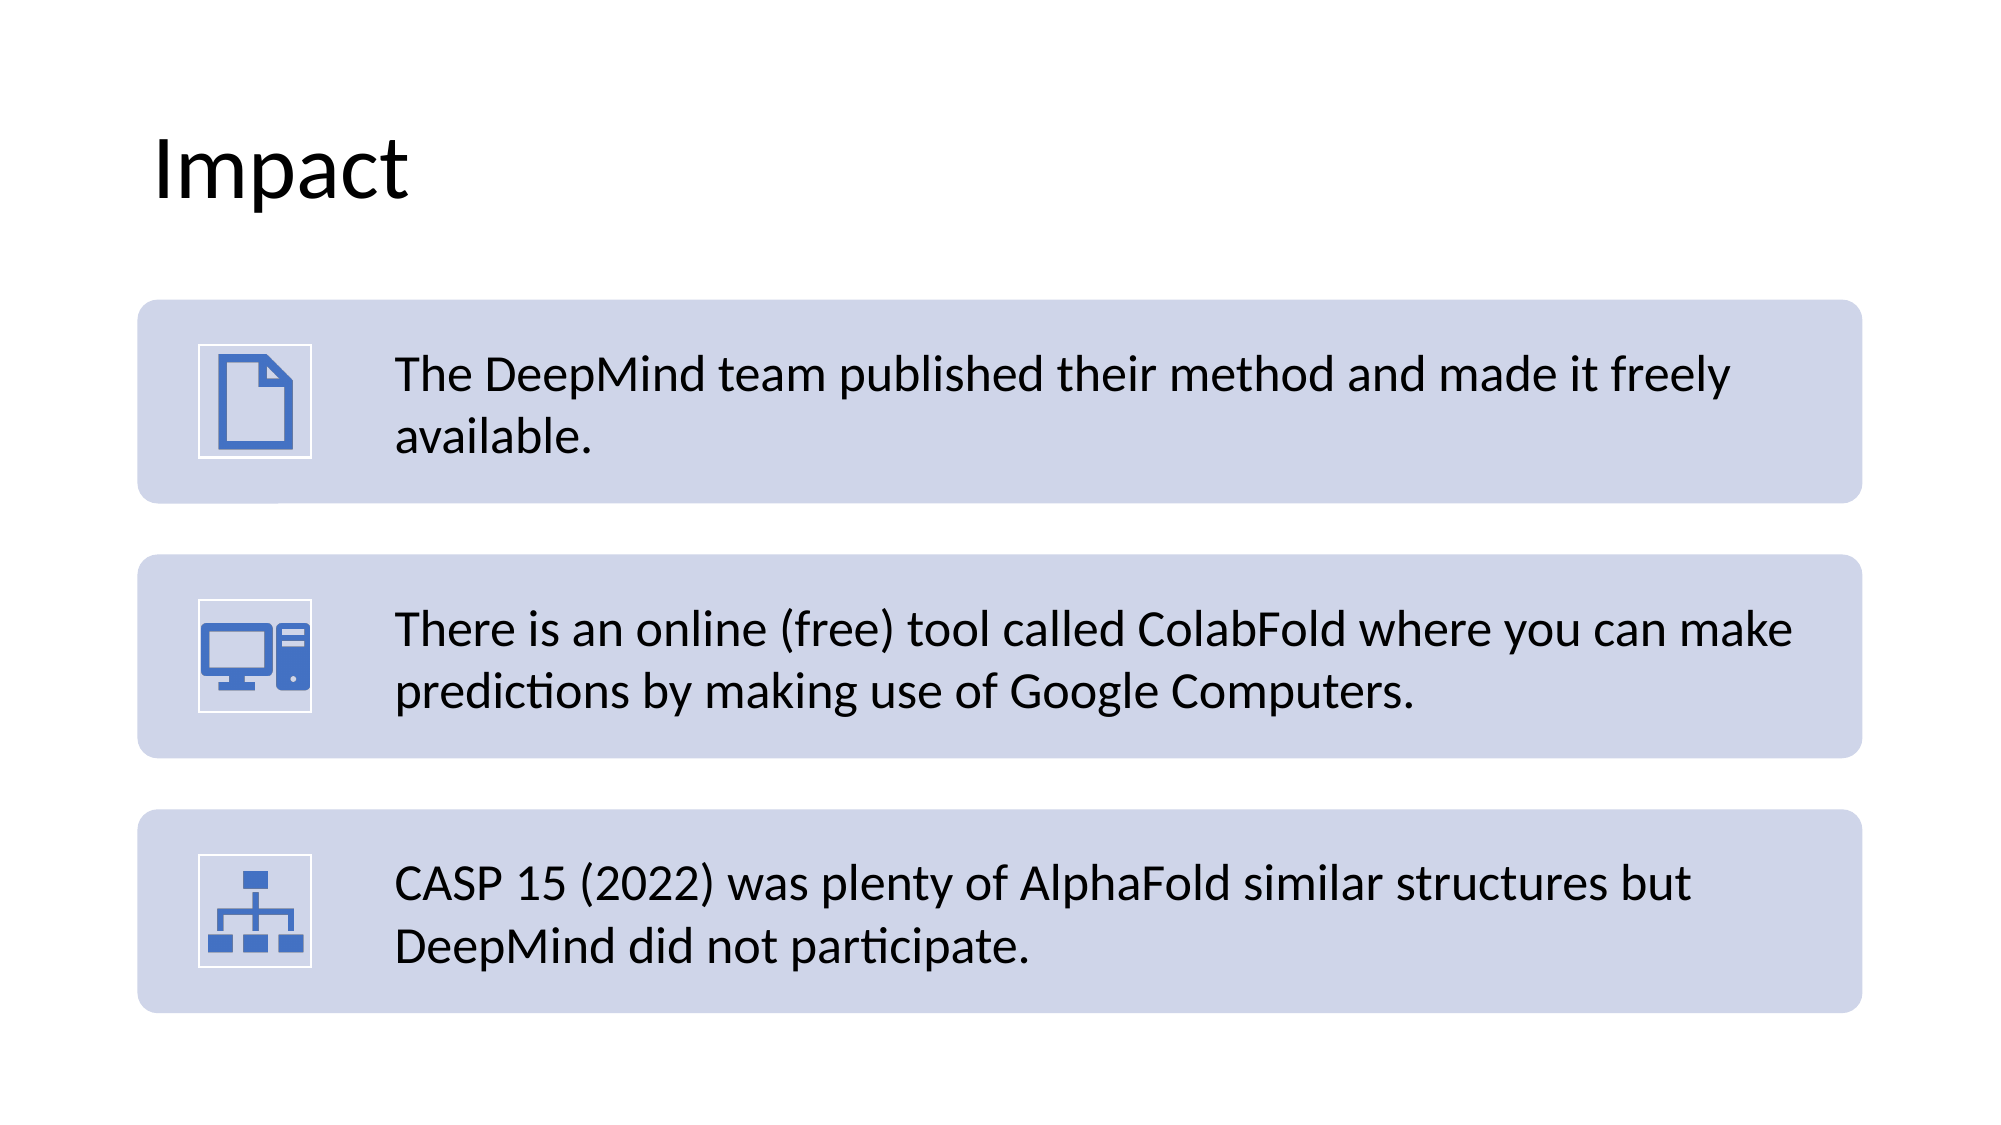

# Impact
The DeepMind team published their method and made it freely available.
There is an online (free) tool called ColabFold where you can make predictions by making use of Google Computers.
CASP 15 (2022) was plenty of AlphaFold similar structures but DeepMind did not participate.